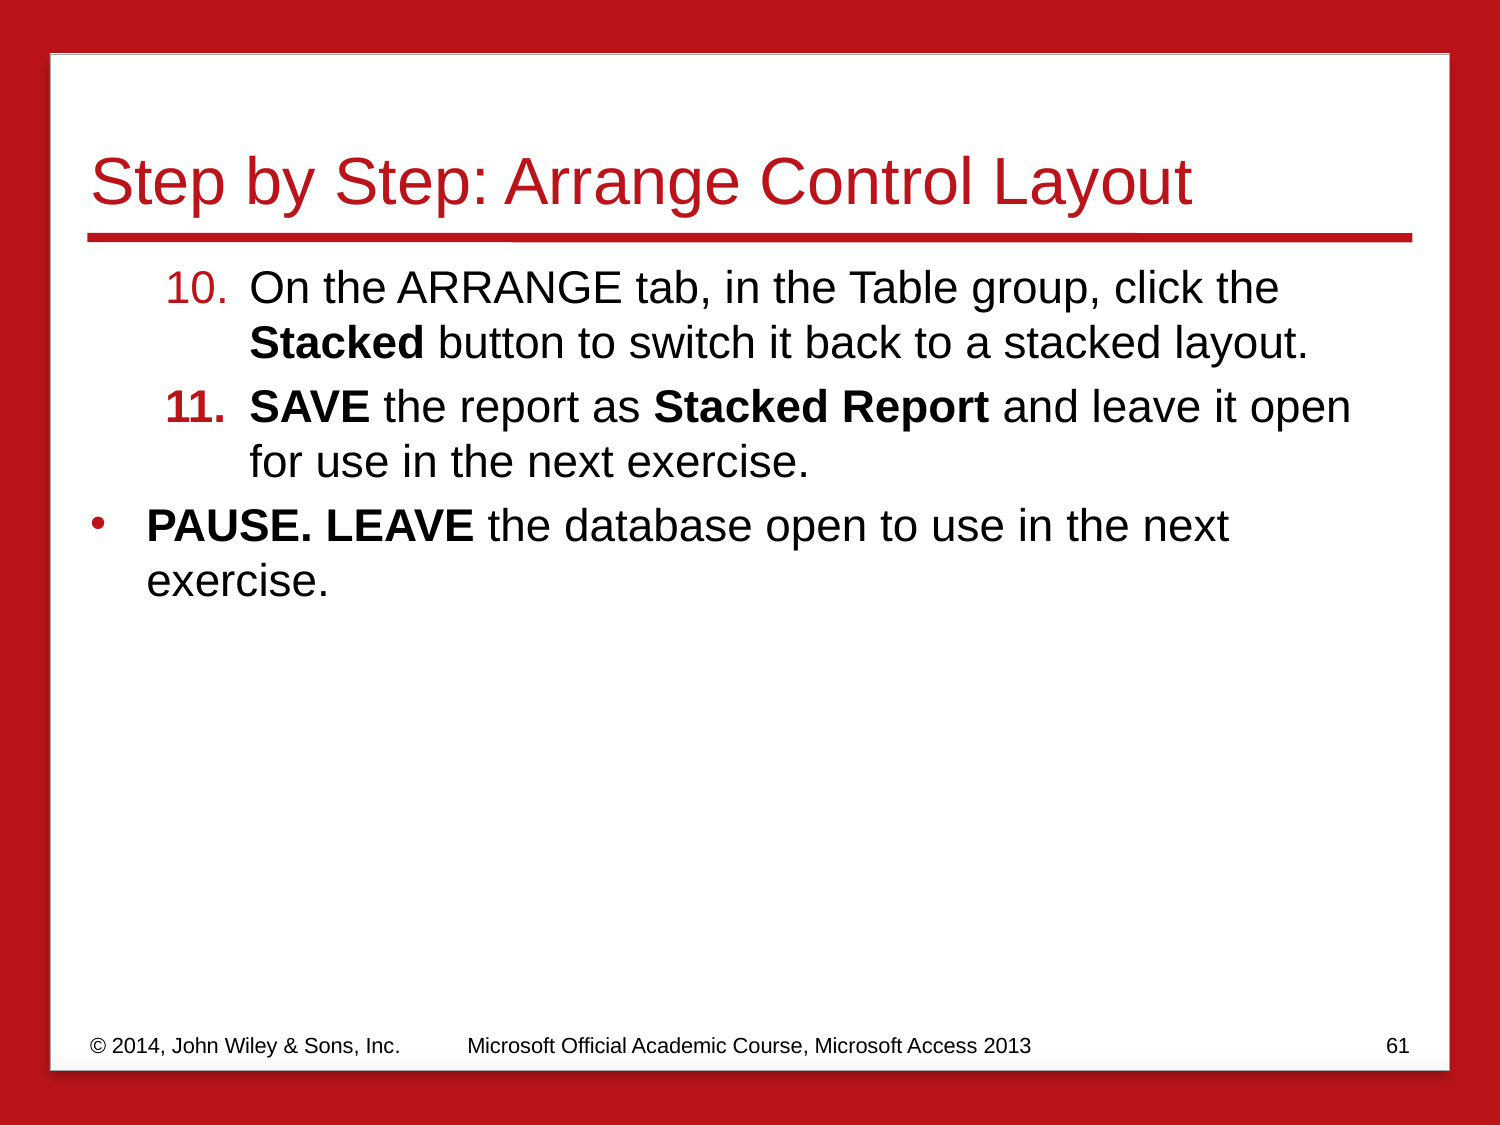

# Step by Step: Arrange Control Layout
On the ARRANGE tab, in the Table group, click the Stacked button to switch it back to a stacked layout.
SAVE the report as Stacked Report and leave it open for use in the next exercise.
PAUSE. LEAVE the database open to use in the next exercise.
© 2014, John Wiley & Sons, Inc.
Microsoft Official Academic Course, Microsoft Access 2013
61